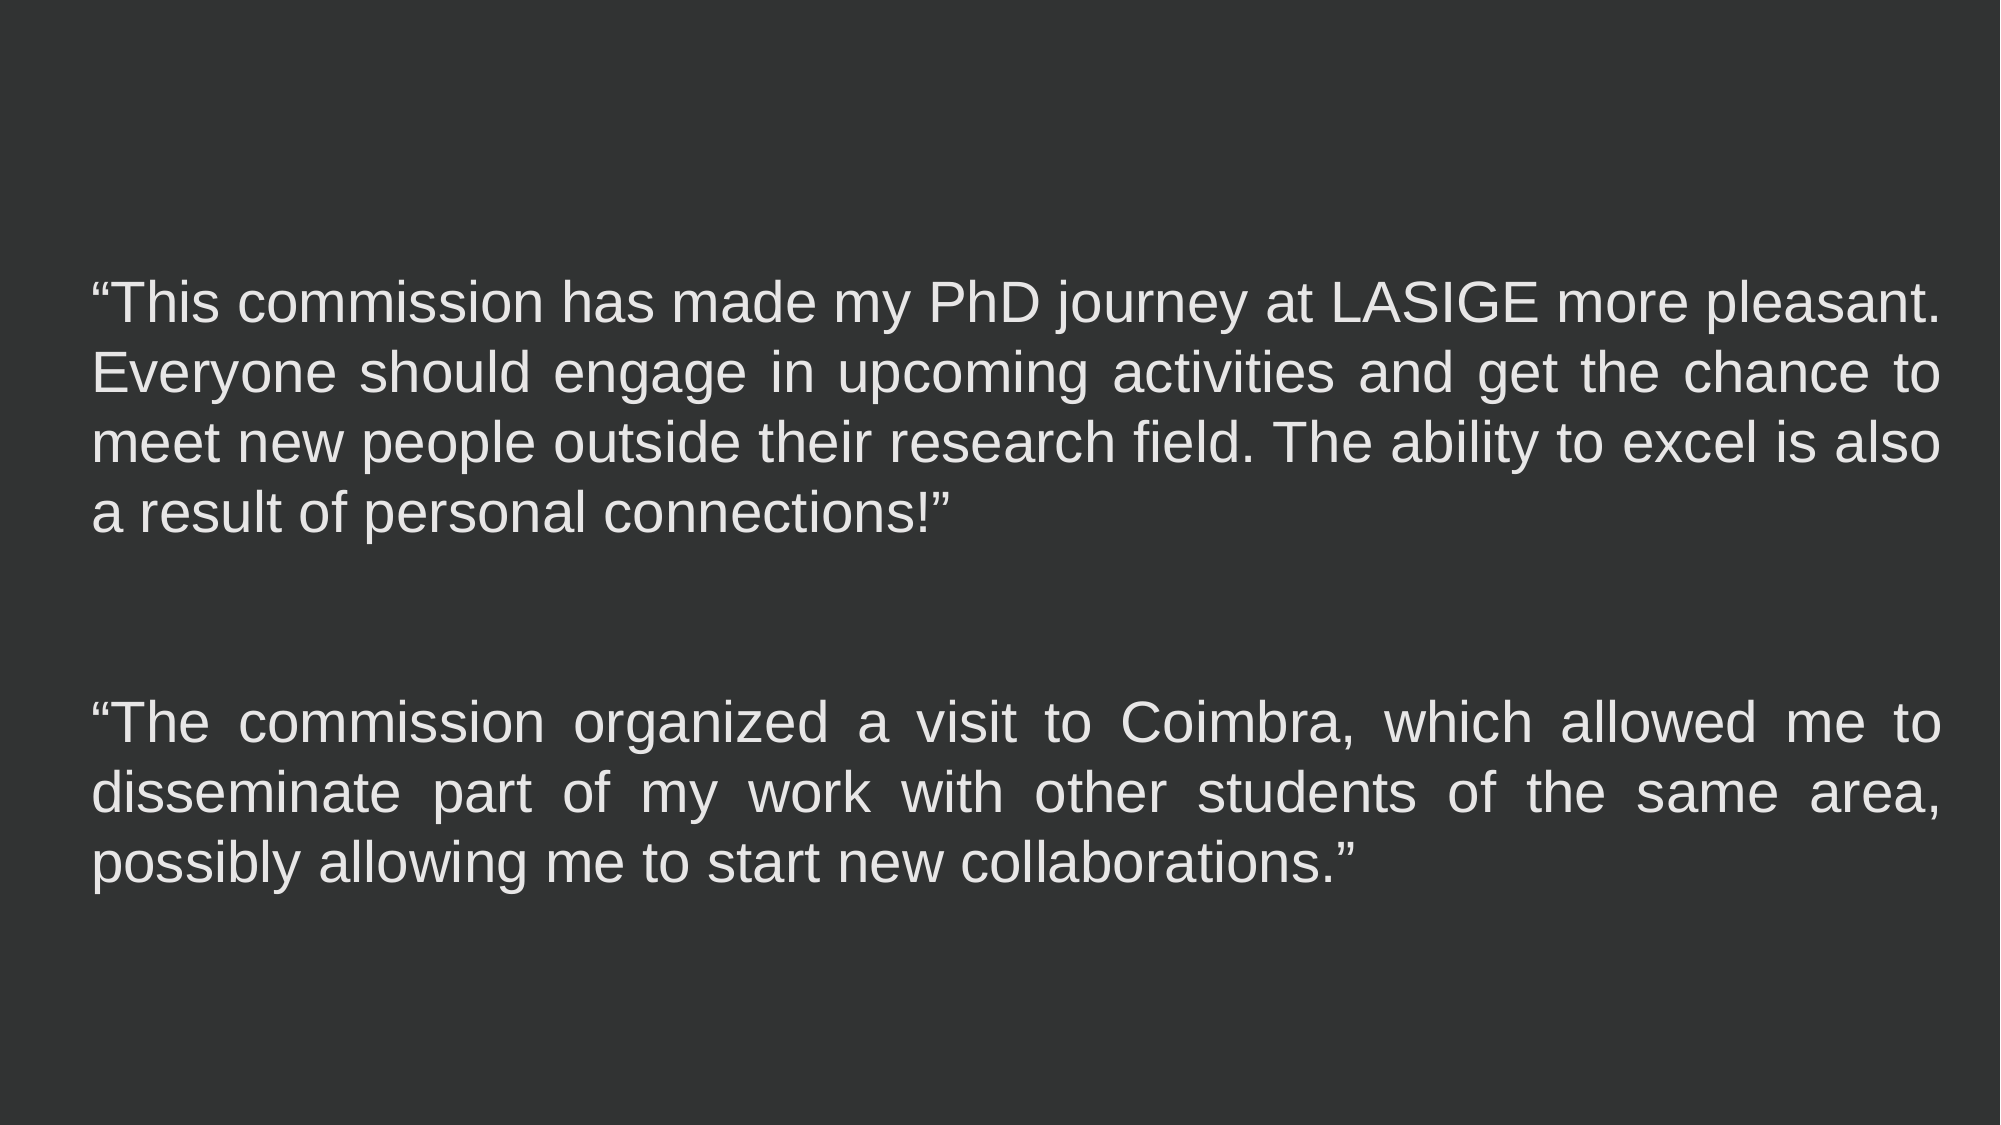

“This commission has made my PhD journey at LASIGE more pleasant. Everyone should engage in upcoming activities and get the chance to meet new people outside their research field. The ability to excel is also a result of personal connections!”

“The commission organized a visit to Coimbra, which allowed me to disseminate part of my work with other students of the same area, possibly allowing me to start new collaborations.”